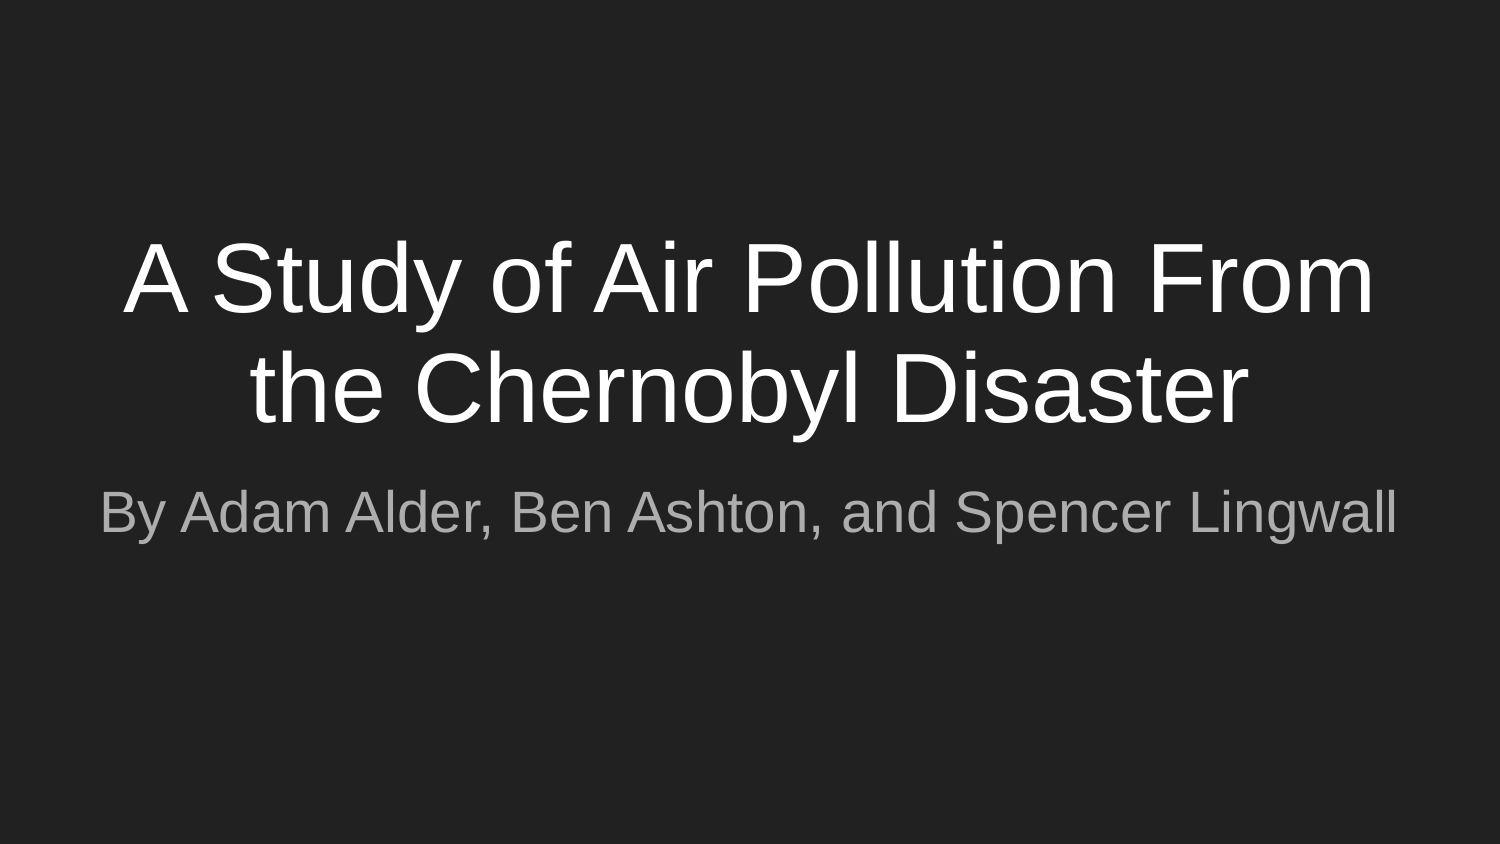

# A Study of Air Pollution From the Chernobyl Disaster
By Adam Alder, Ben Ashton, and Spencer Lingwall